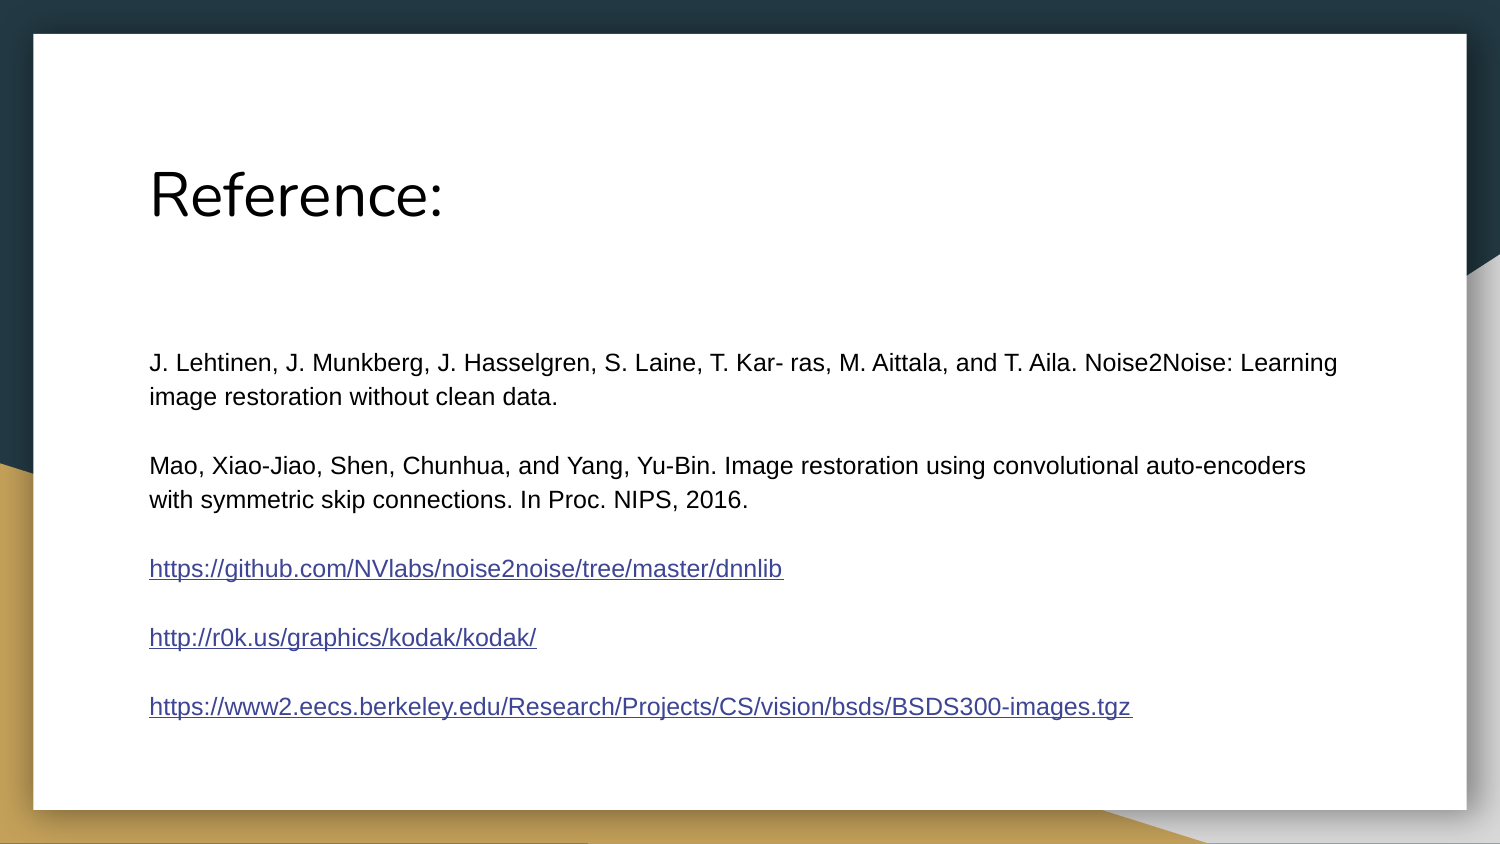

# Reference:
J. Lehtinen, J. Munkberg, J. Hasselgren, S. Laine, T. Kar- ras, M. Aittala, and T. Aila. Noise2Noise: Learning image restoration without clean data.

Mao, Xiao-Jiao, Shen, Chunhua, and Yang, Yu-Bin. Image restoration using convolutional auto-encoders with symmetric skip connections. In Proc. NIPS, 2016.

https://github.com/NVlabs/noise2noise/tree/master/dnnlib

http://r0k.us/graphics/kodak/kodak/

https://www2.eecs.berkeley.edu/Research/Projects/CS/vision/bsds/BSDS300-images.tgz